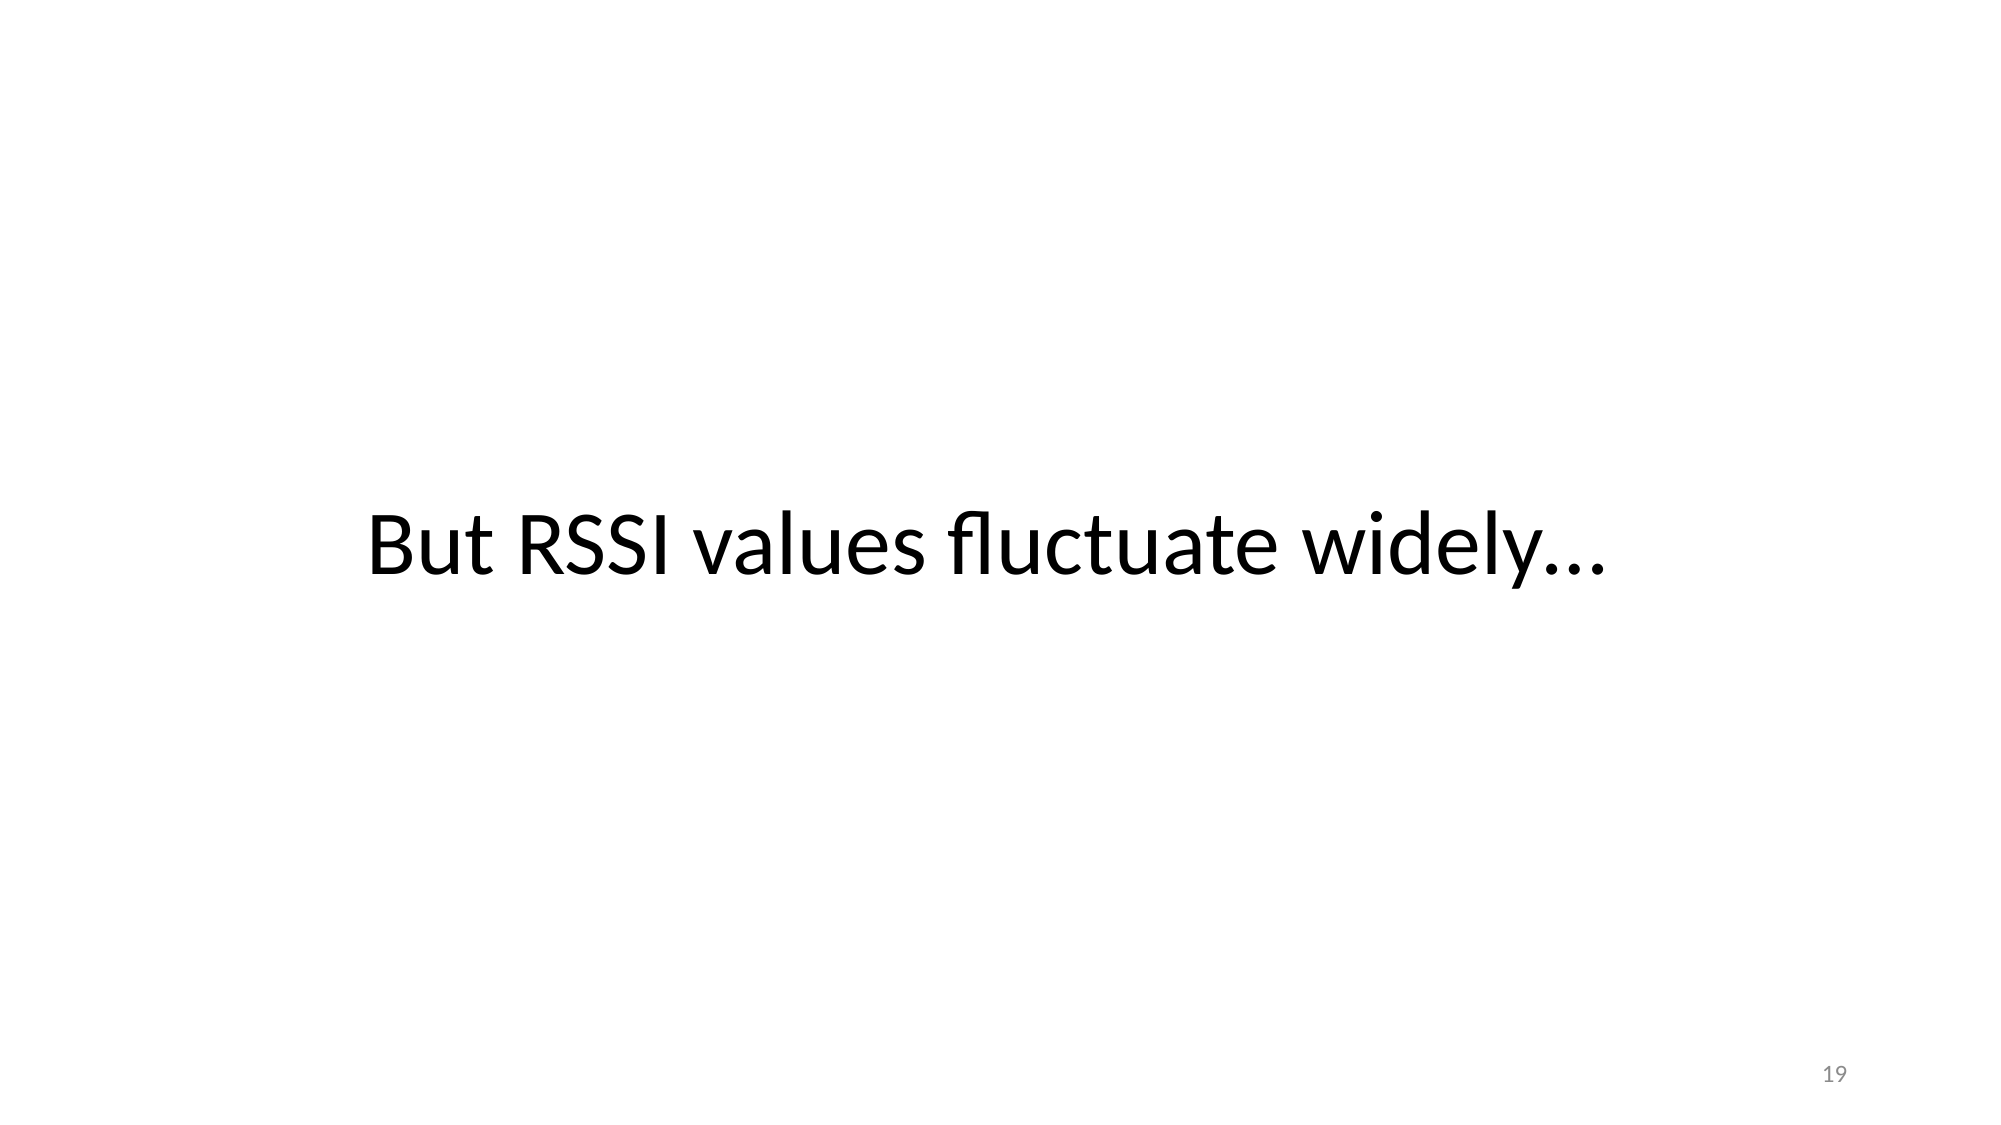

# But RSSI values fluctuate widely…
19